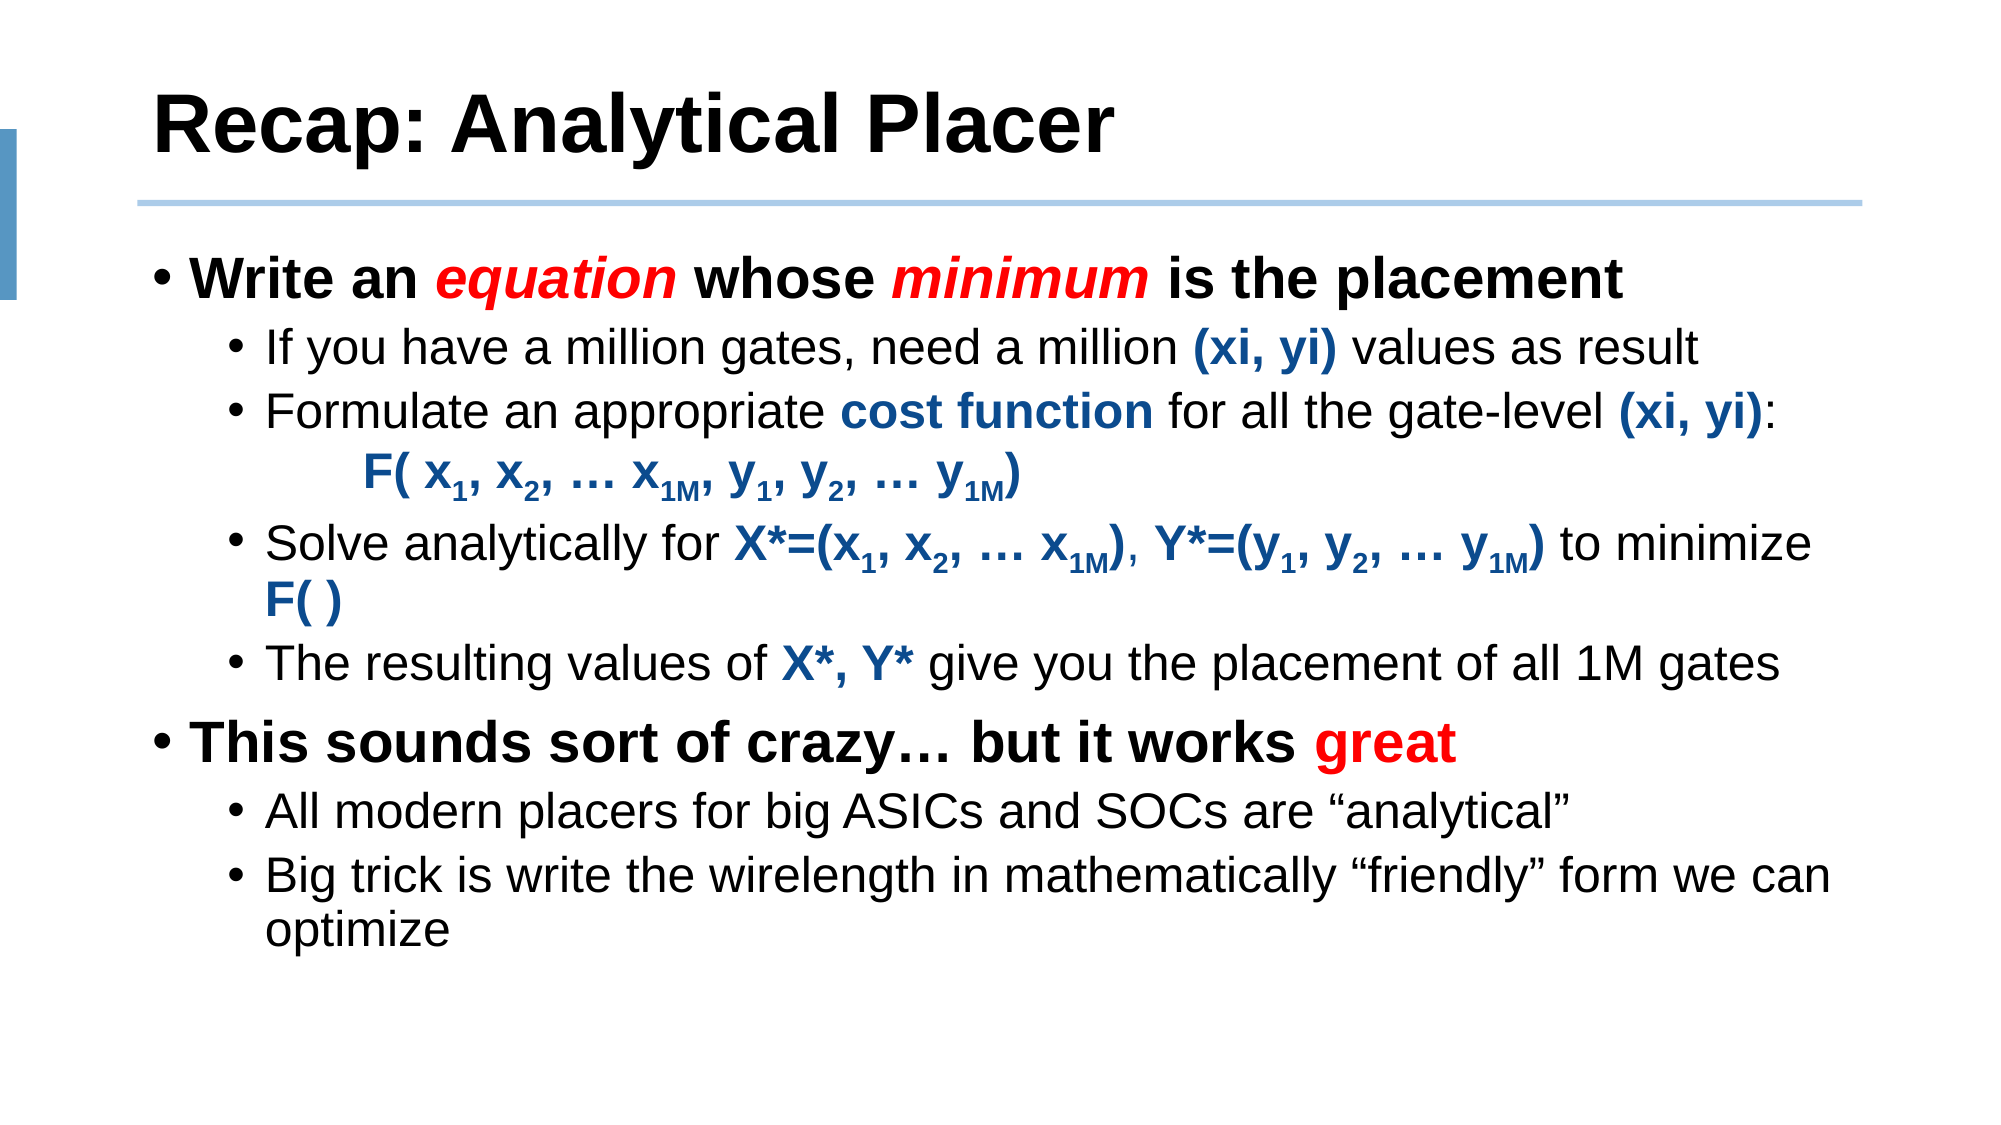

# Recap: Analytical Placer
Write an equation whose minimum is the placement
If you have a million gates, need a million (xi, yi) values as result
Formulate an appropriate cost function for all the gate-level (xi, yi):
       F( x1, x2, … x1M, y1, y2, … y1M)
Solve analytically for X*=(x1, x2, … x1M), Y*=(y1, y2, … y1M) to minimize F( )
The resulting values of X*, Y* give you the placement of all 1M gates
This sounds sort of crazy… but it works great
All modern placers for big ASICs and SOCs are “analytical”
Big trick is write the wirelength in mathematically “friendly” form we can optimize